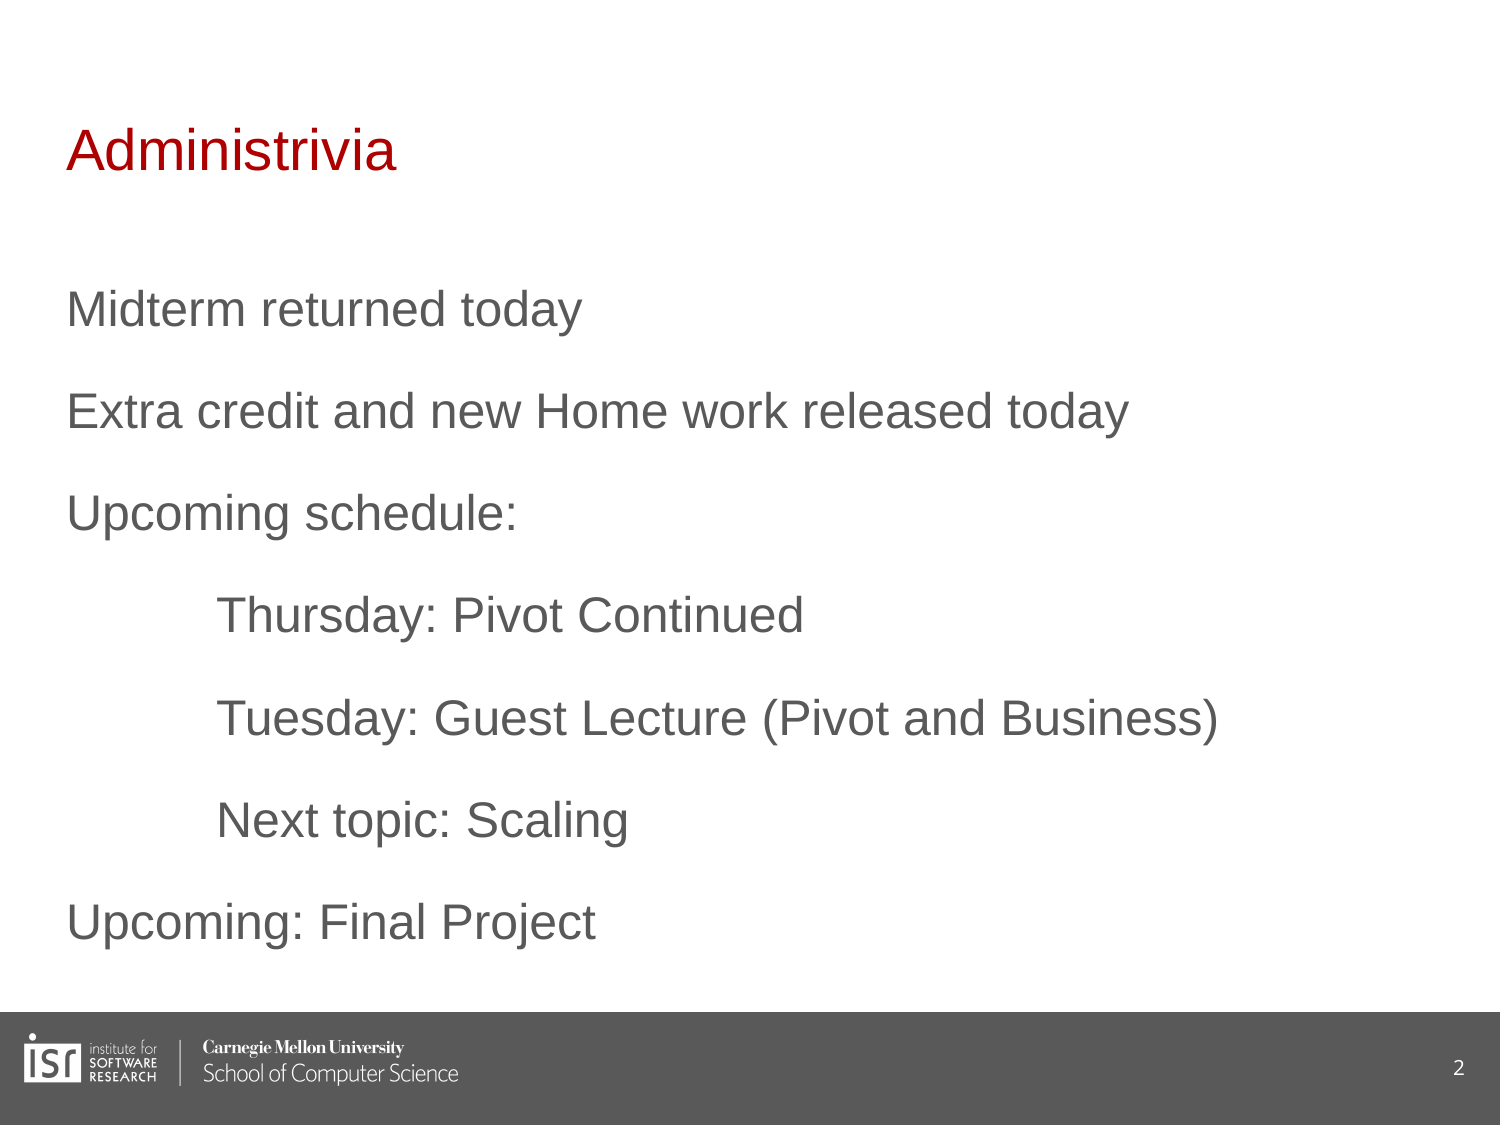

# Administrivia
Midterm returned today
Extra credit and new Home work released today
Upcoming schedule:
	Thursday: Pivot Continued
	Tuesday: Guest Lecture (Pivot and Business)
	Next topic: Scaling
Upcoming: Final Project
2